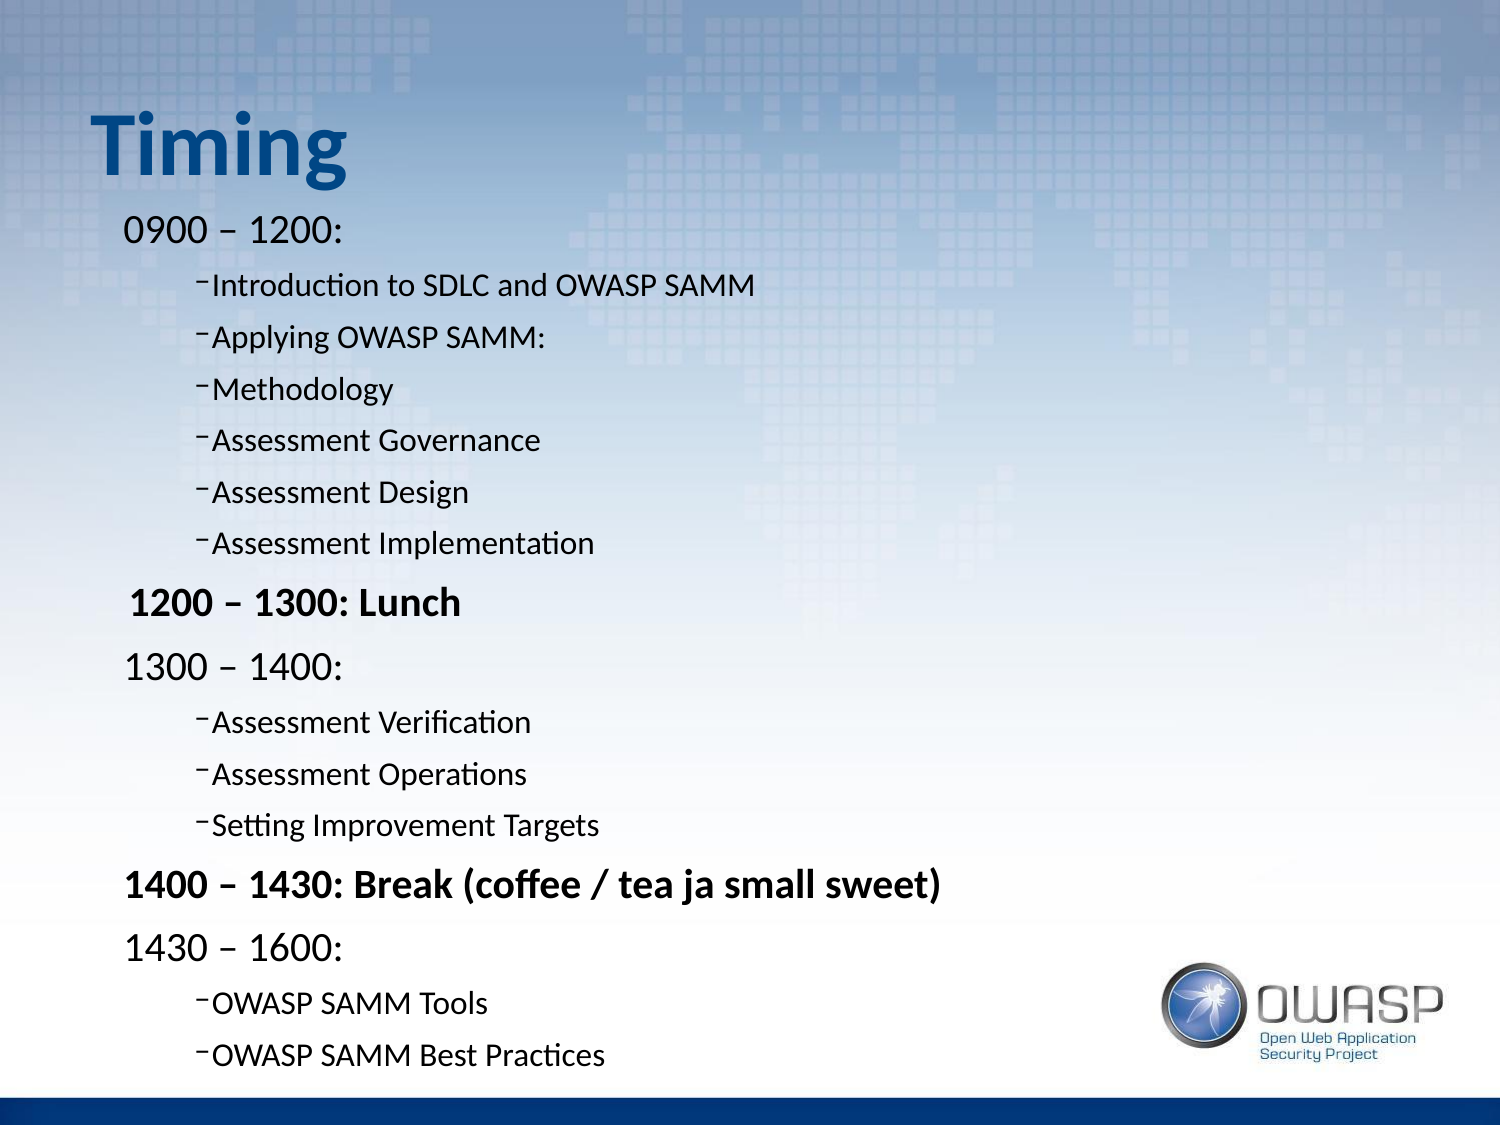

# Timing
0900 – 1200:
Introduction to SDLC and OWASP SAMM
Applying OWASP SAMM:
Methodology
Assessment Governance
Assessment Design
Assessment Implementation
1200 – 1300: Lunch
1300 – 1400:
Assessment Verification
Assessment Operations
Setting Improvement Targets
1400 – 1430: Break (coffee / tea ja small sweet)
1430 – 1600:
OWASP SAMM Tools
OWASP SAMM Best Practices